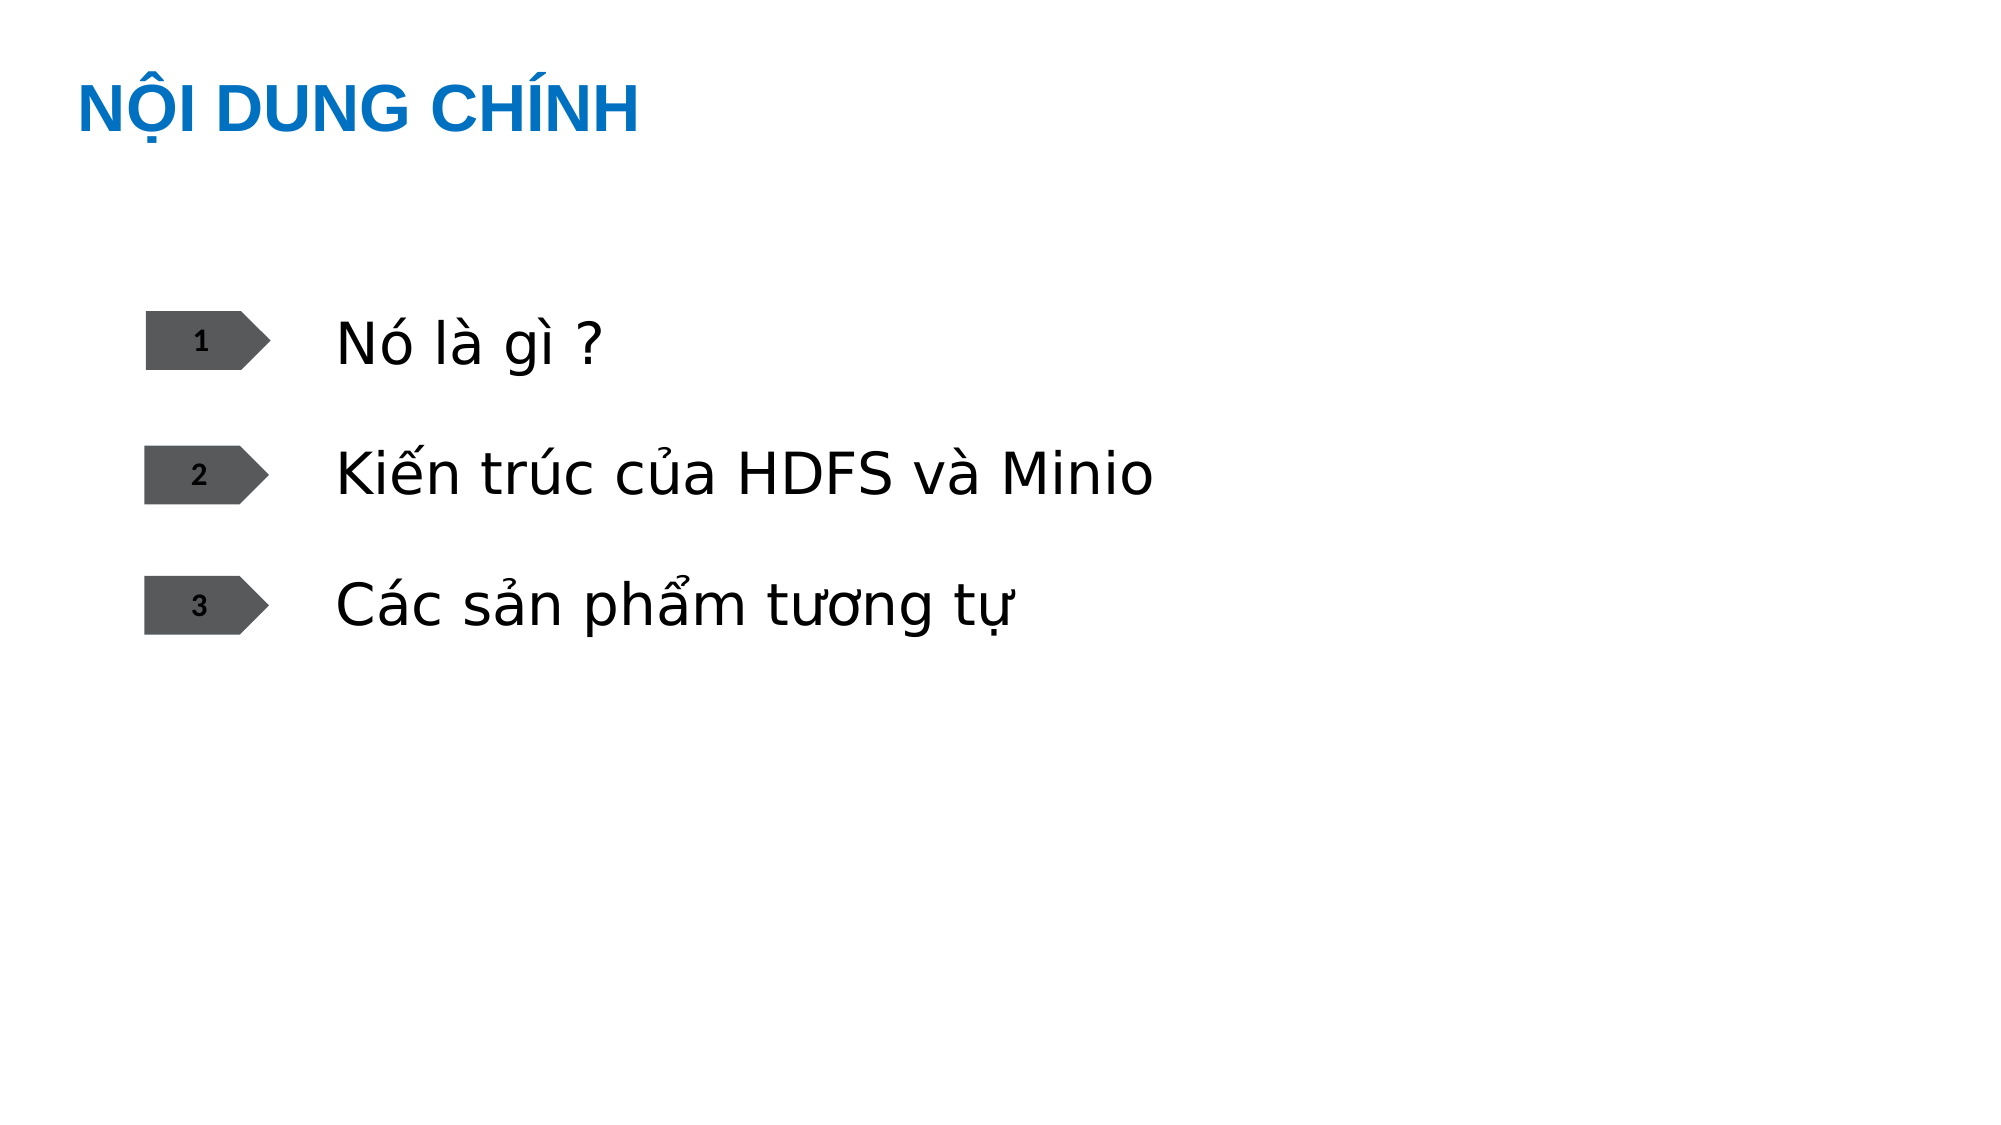

NỘI DUNG CHÍNH
Nó là gì ?

1
Kiến trúc của HDFS và Minio

2
Các sản phẩm tương tự

3